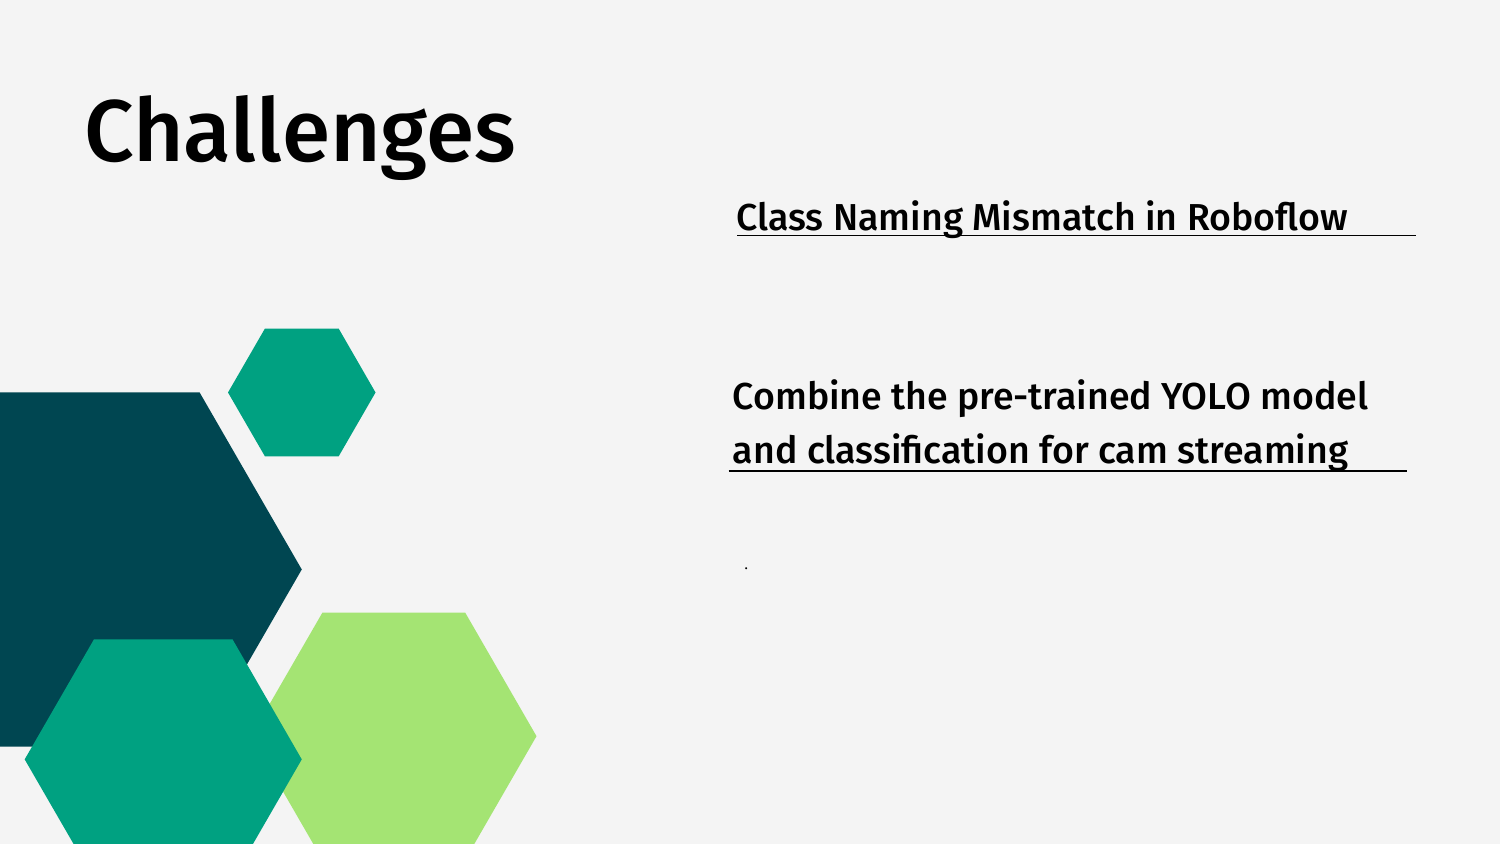

Challenges
.
Class Naming Mismatch in Roboflow

Combine the pre-trained YOLO model and classification for cam streaming
.